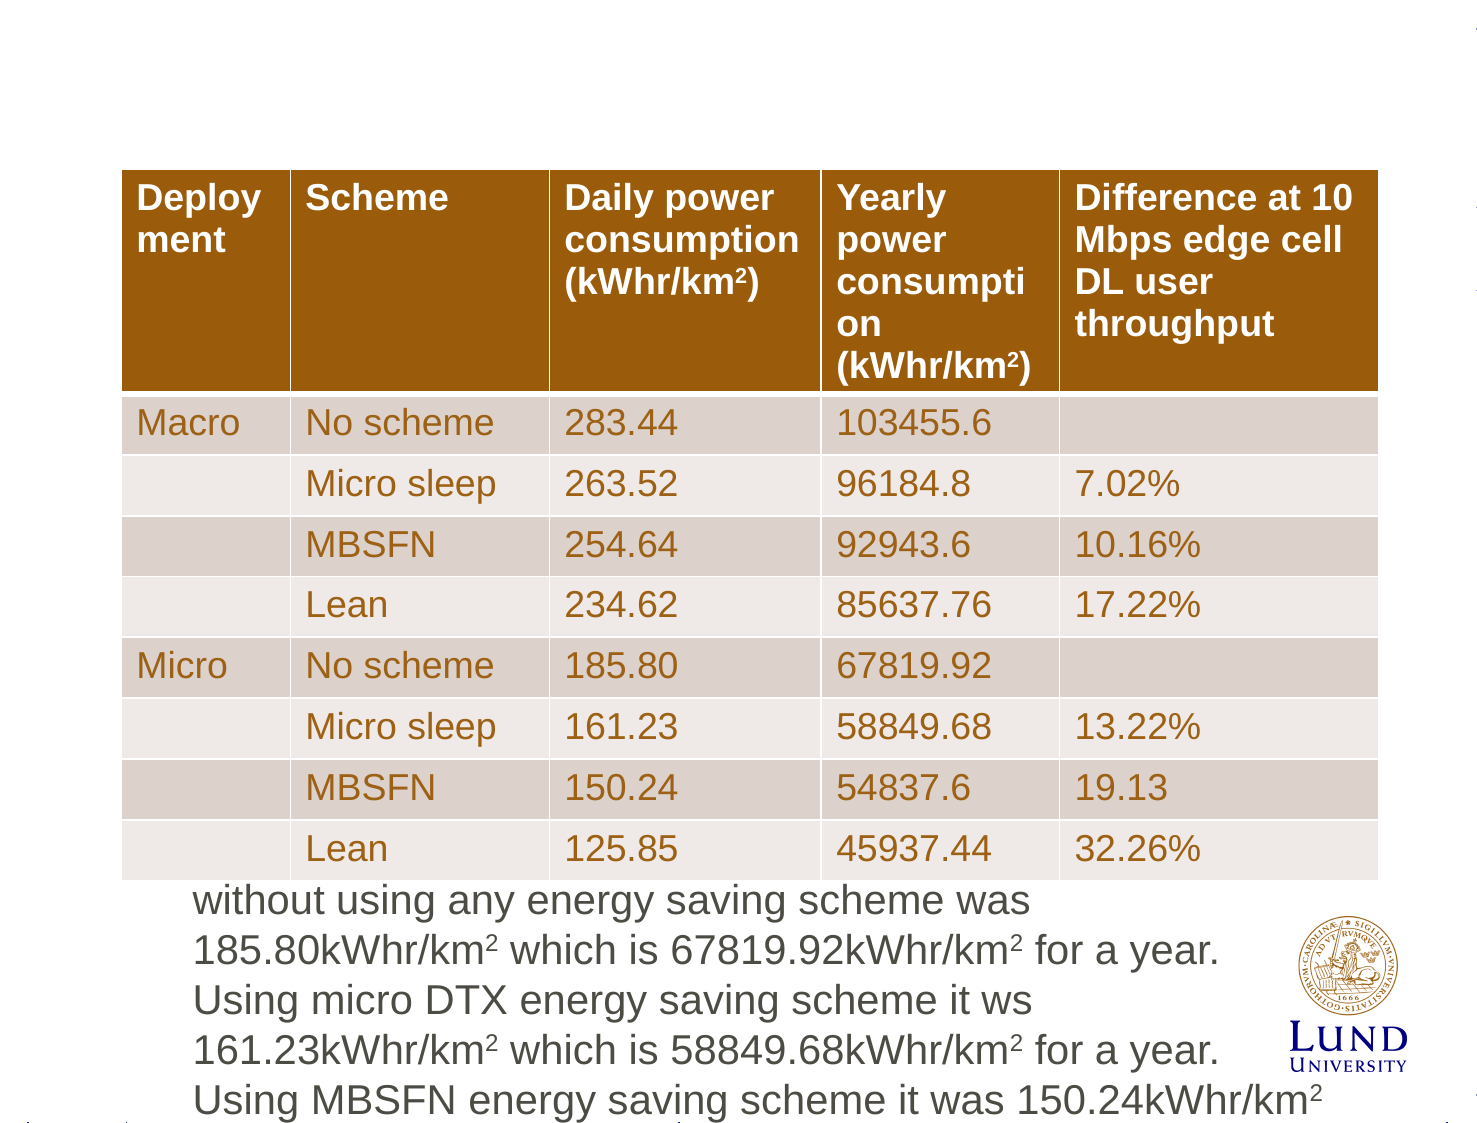

#
| Deployment | Scheme | Daily power consumption (kWhr/km2) | Yearly power consumption (kWhr/km2) | Difference at 10 Mbps edge cell DL user throughput |
| --- | --- | --- | --- | --- |
| Macro | No scheme | 283.44 | 103455.6 |  |
|  | Micro sleep | 263.52 | 96184.8 | 7.02% |
|  | MBSFN | 254.64 | 92943.6 | 10.16% |
|  | Lean | 234.62 | 85637.76 | 17.22% |
| Micro | No scheme | 185.80 | 67819.92 |  |
|  | Micro sleep | 161.23 | 58849.68 | 13.22% |
|  | MBSFN | 150.24 | 54837.6 | 19.13 |
|  | Lean | 125.85 | 45937.44 | 32.26% |
For Macro deployment, the power consumption for a day without using any energy saving scheme was 283.44kWhr/km2 which is 103455.6kWhr/km2 for a year. Using micro DTX energy saving scheme it was 263.52kWhr/km2 which is 96184.8kWhr/km2 for a year. Using MBSFN energy saving scheme it was 254.64kWhr/km2 which is 92943.6kWhr/km2 for a year. Using lean carrier energy saving scheme it was 234.62kWhr/km2 which is 85637.76kWhr/km2 for a year.

For Micro deployment, the power consumption for a day without using any energy saving scheme was 185.80kWhr/km2 which is 67819.92kWhr/km2 for a year. Using micro DTX energy saving scheme it ws 161.23kWhr/km2 which is 58849.68kWhr/km2 for a year. Using MBSFN energy saving scheme it was 150.24kWhr/km2 which is 54837.6kWhr/km2 for a year. Using lean carrier energy saving scheme it was 125.85kWhr/km2 which is 45937.44kWhr/km2 for a year.